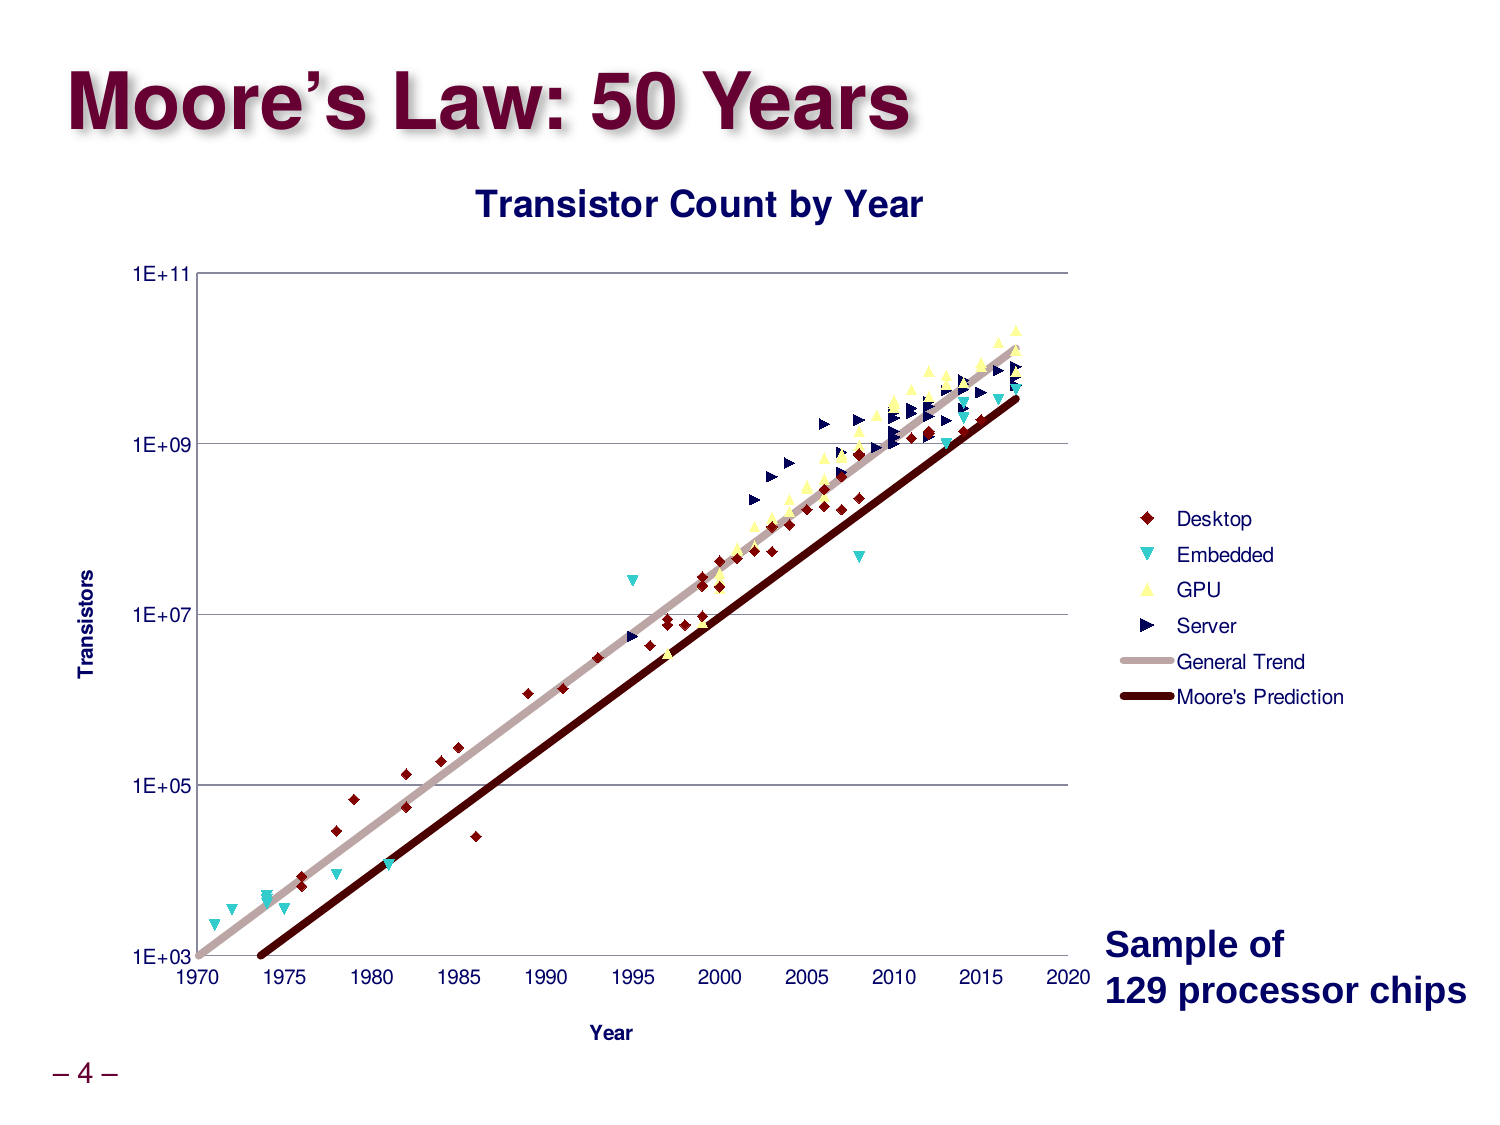

# Moore’s Law: 50 Years

### Chart: Transistor Count by Year

| Category |  |  |  |  |  |  |
|---|---|---|---|---|---|---|
Sample of
129 processor chips